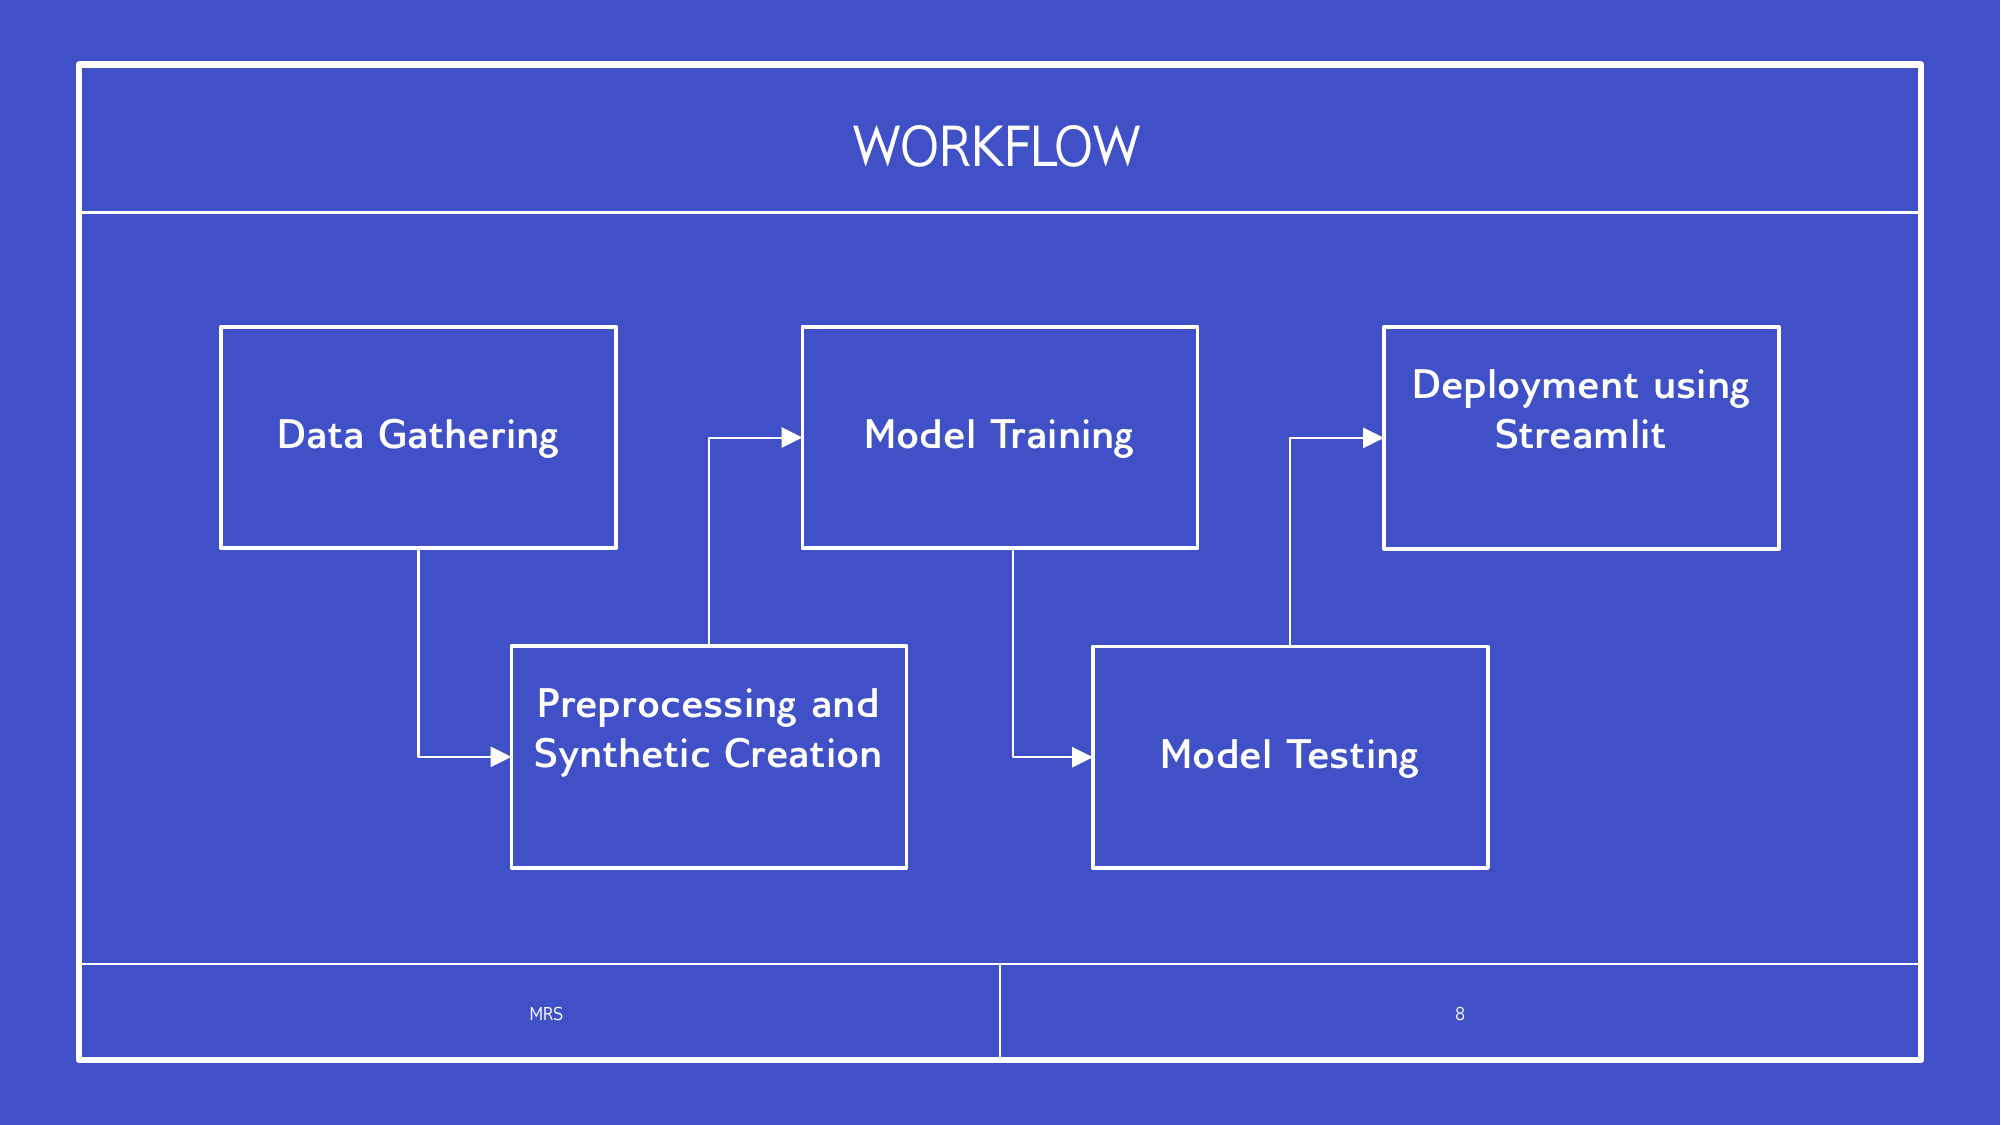

# Workflow
Data Gathering
Model Training
Deployment using Streamlit
Preprocessing and Synthetic Creation
Model Testing
Principles of  efficient design
MRS
8